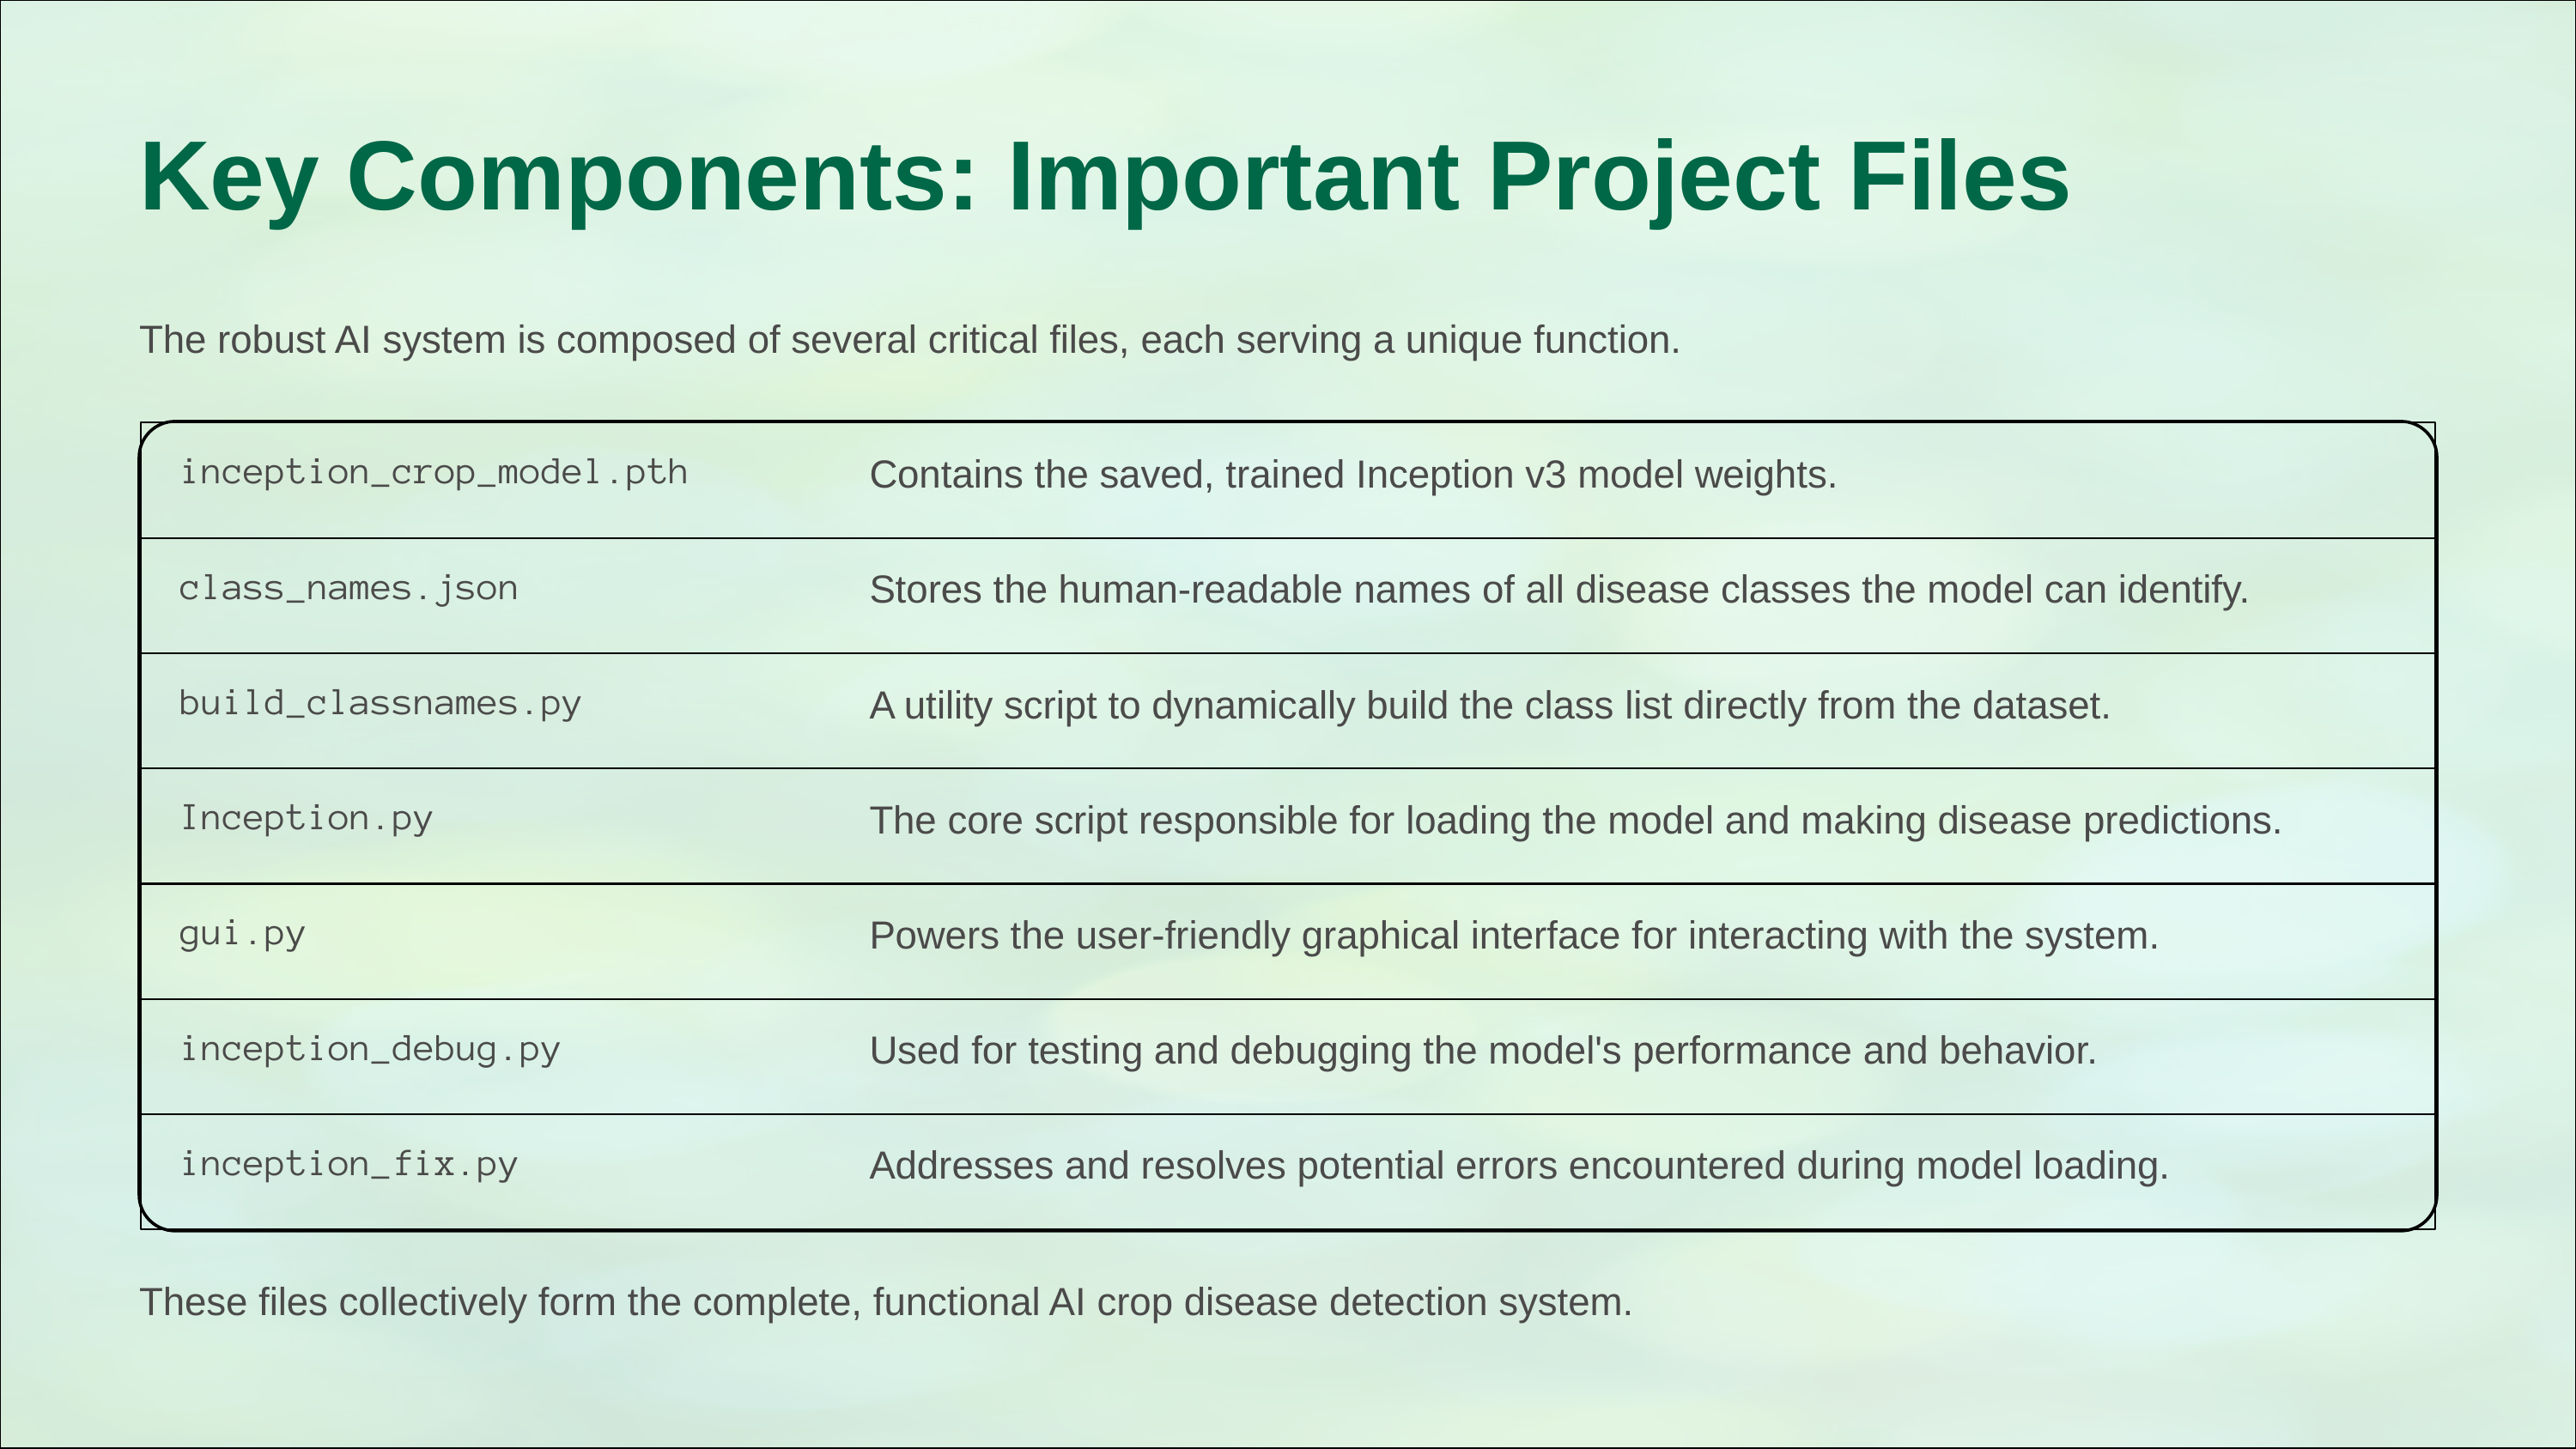

Key Components: Important Project Files
The robust AI system is composed of several critical files, each serving a unique function.

inception_crop_model.pth
Contains the saved, trained Inception v3 model weights.

class_names.json
Stores the human-readable names of all disease classes the model can identify.

build_classnames.py
A utility script to dynamically build the class list directly from the dataset.

Inception.py
The core script responsible for loading the model and making disease predictions.

gui.py
Powers the user-friendly graphical interface for interacting with the system.

inception_debug.py
Used for testing and debugging the model's performance and behavior.

inception_fix.py
Addresses and resolves potential errors encountered during model loading.
These files collectively form the complete, functional AI crop disease detection system.